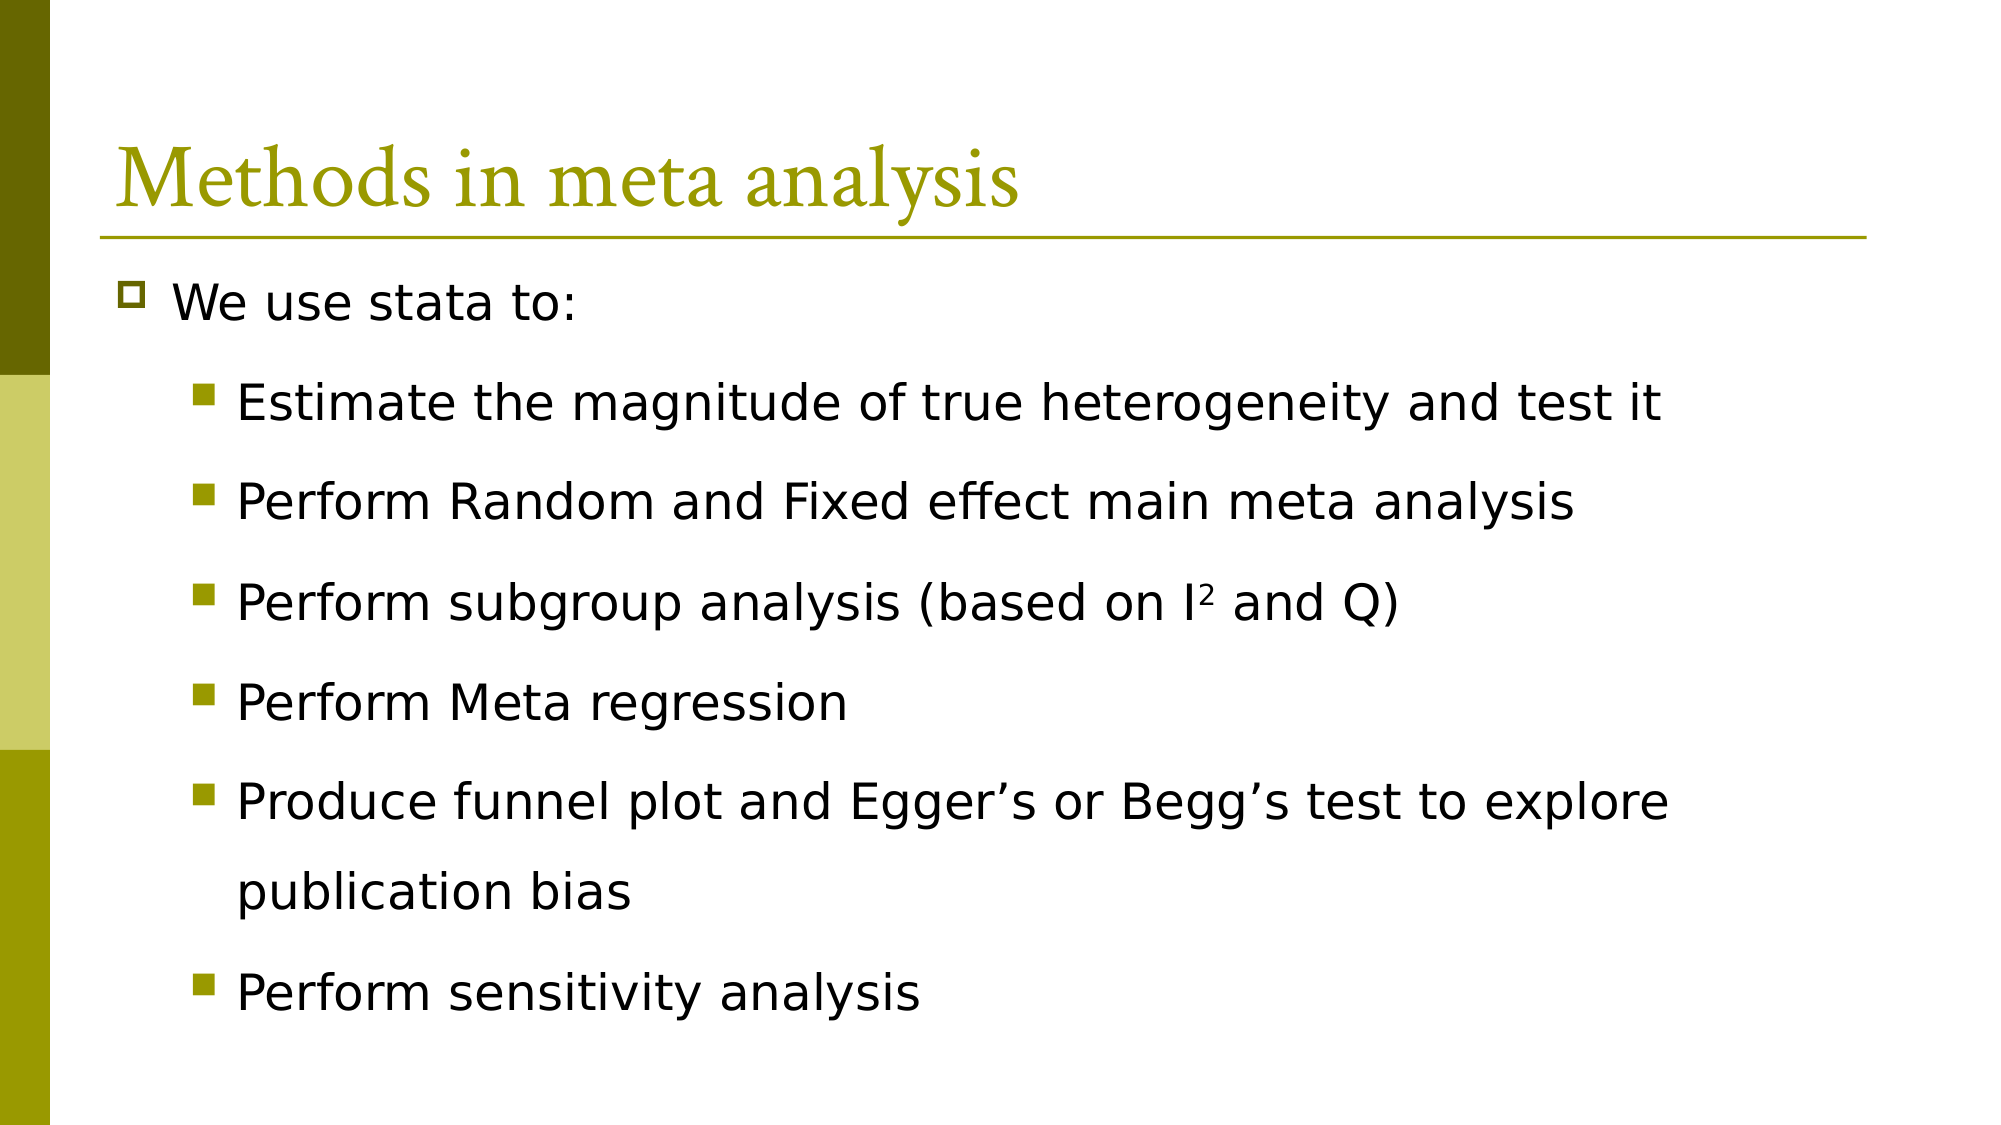

# Methods in meta analysis
We use stata to:
Estimate the magnitude of true heterogeneity and test it
Perform Random and Fixed effect main meta analysis
Perform subgroup analysis (based on I2 and Q)
Perform Meta regression
Produce funnel plot and Egger’s or Begg’s test to explore publication bias
Perform sensitivity analysis